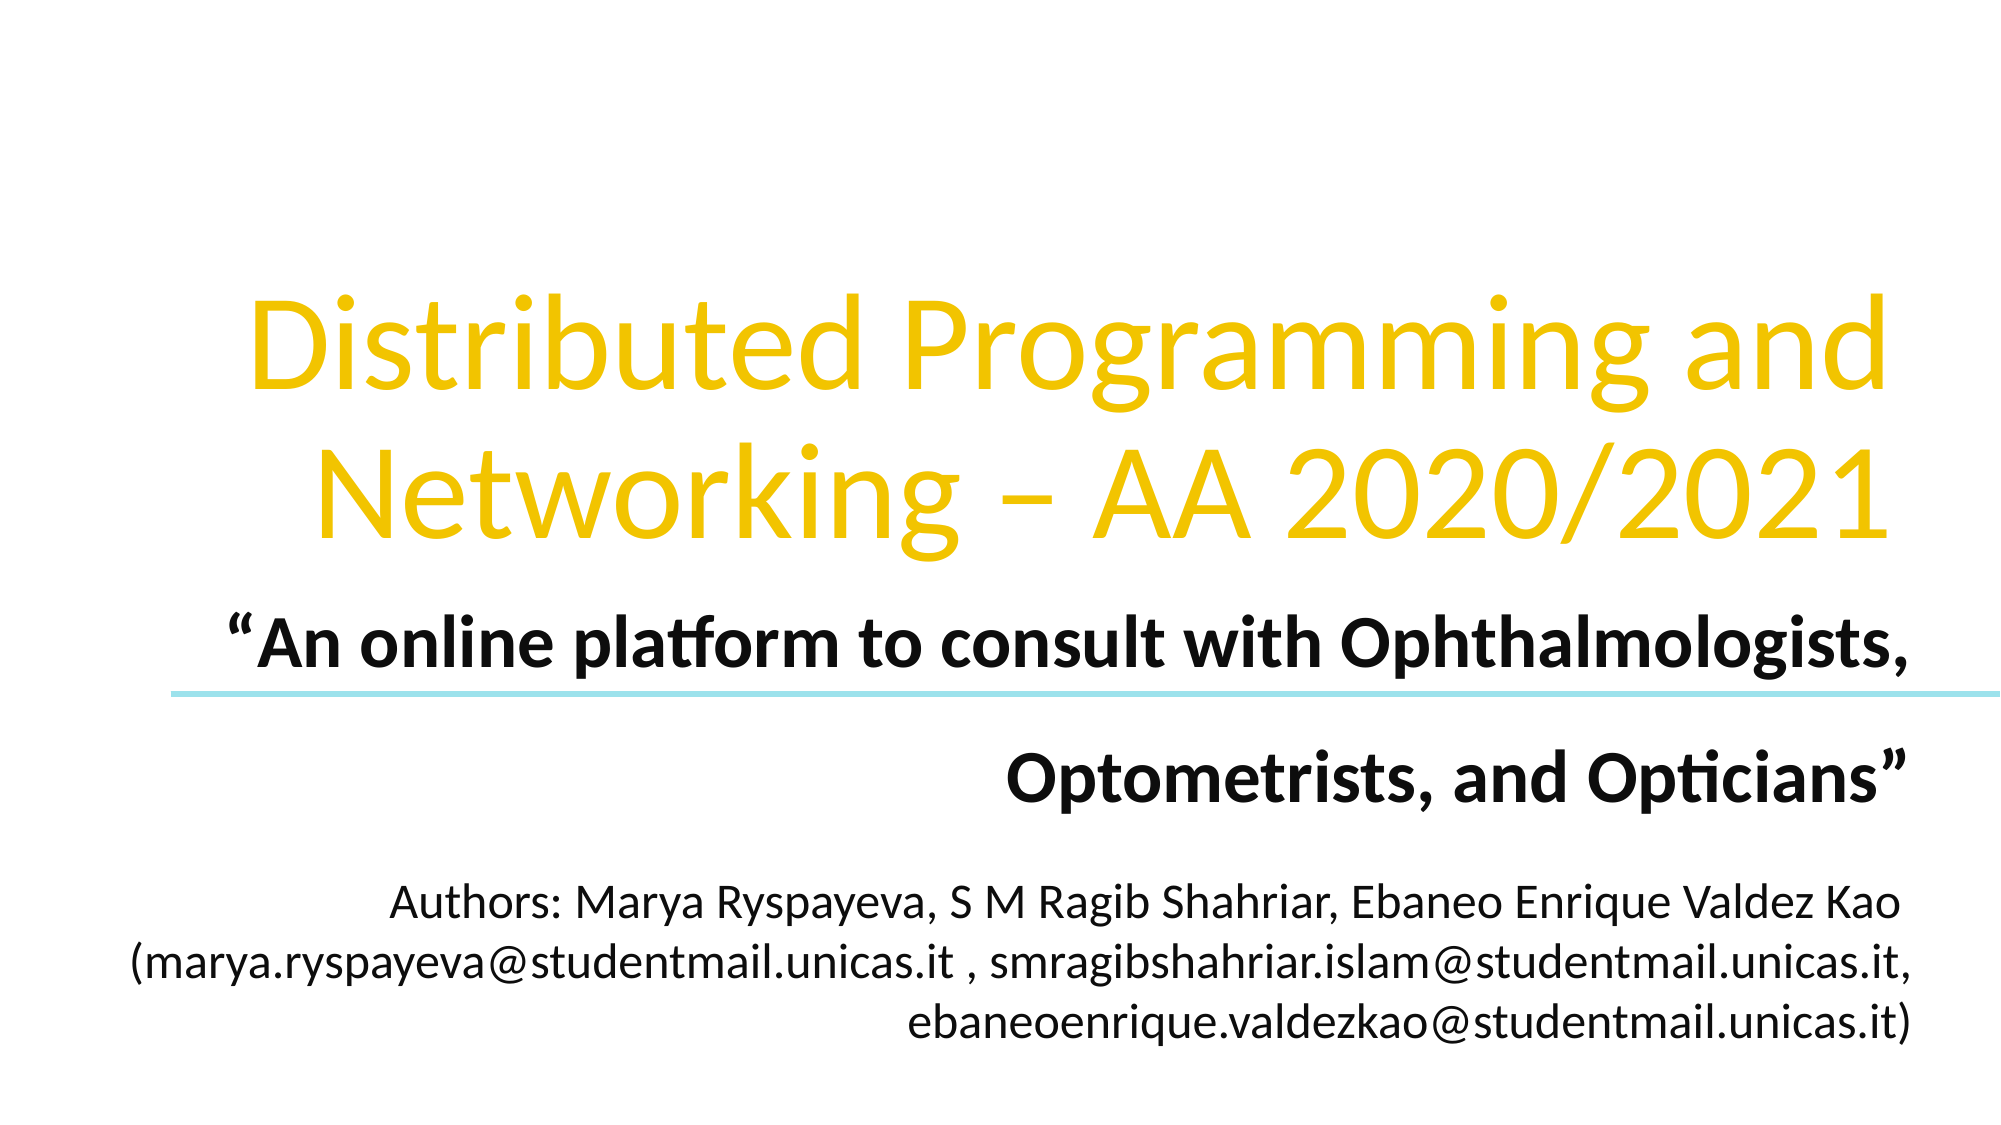

# Distributed Programming and Networking – AA 2020/2021
“An online platform to consult with Ophthalmologists, Optometrists, and Opticians”
Authors: Marya Ryspayeva, S M Ragib Shahriar, Ebaneo Enrique Valdez Kao
(marya.ryspayeva@studentmail.unicas.it , smragibshahriar.islam@studentmail.unicas.it, ebaneoenrique.valdezkao@studentmail.unicas.it)